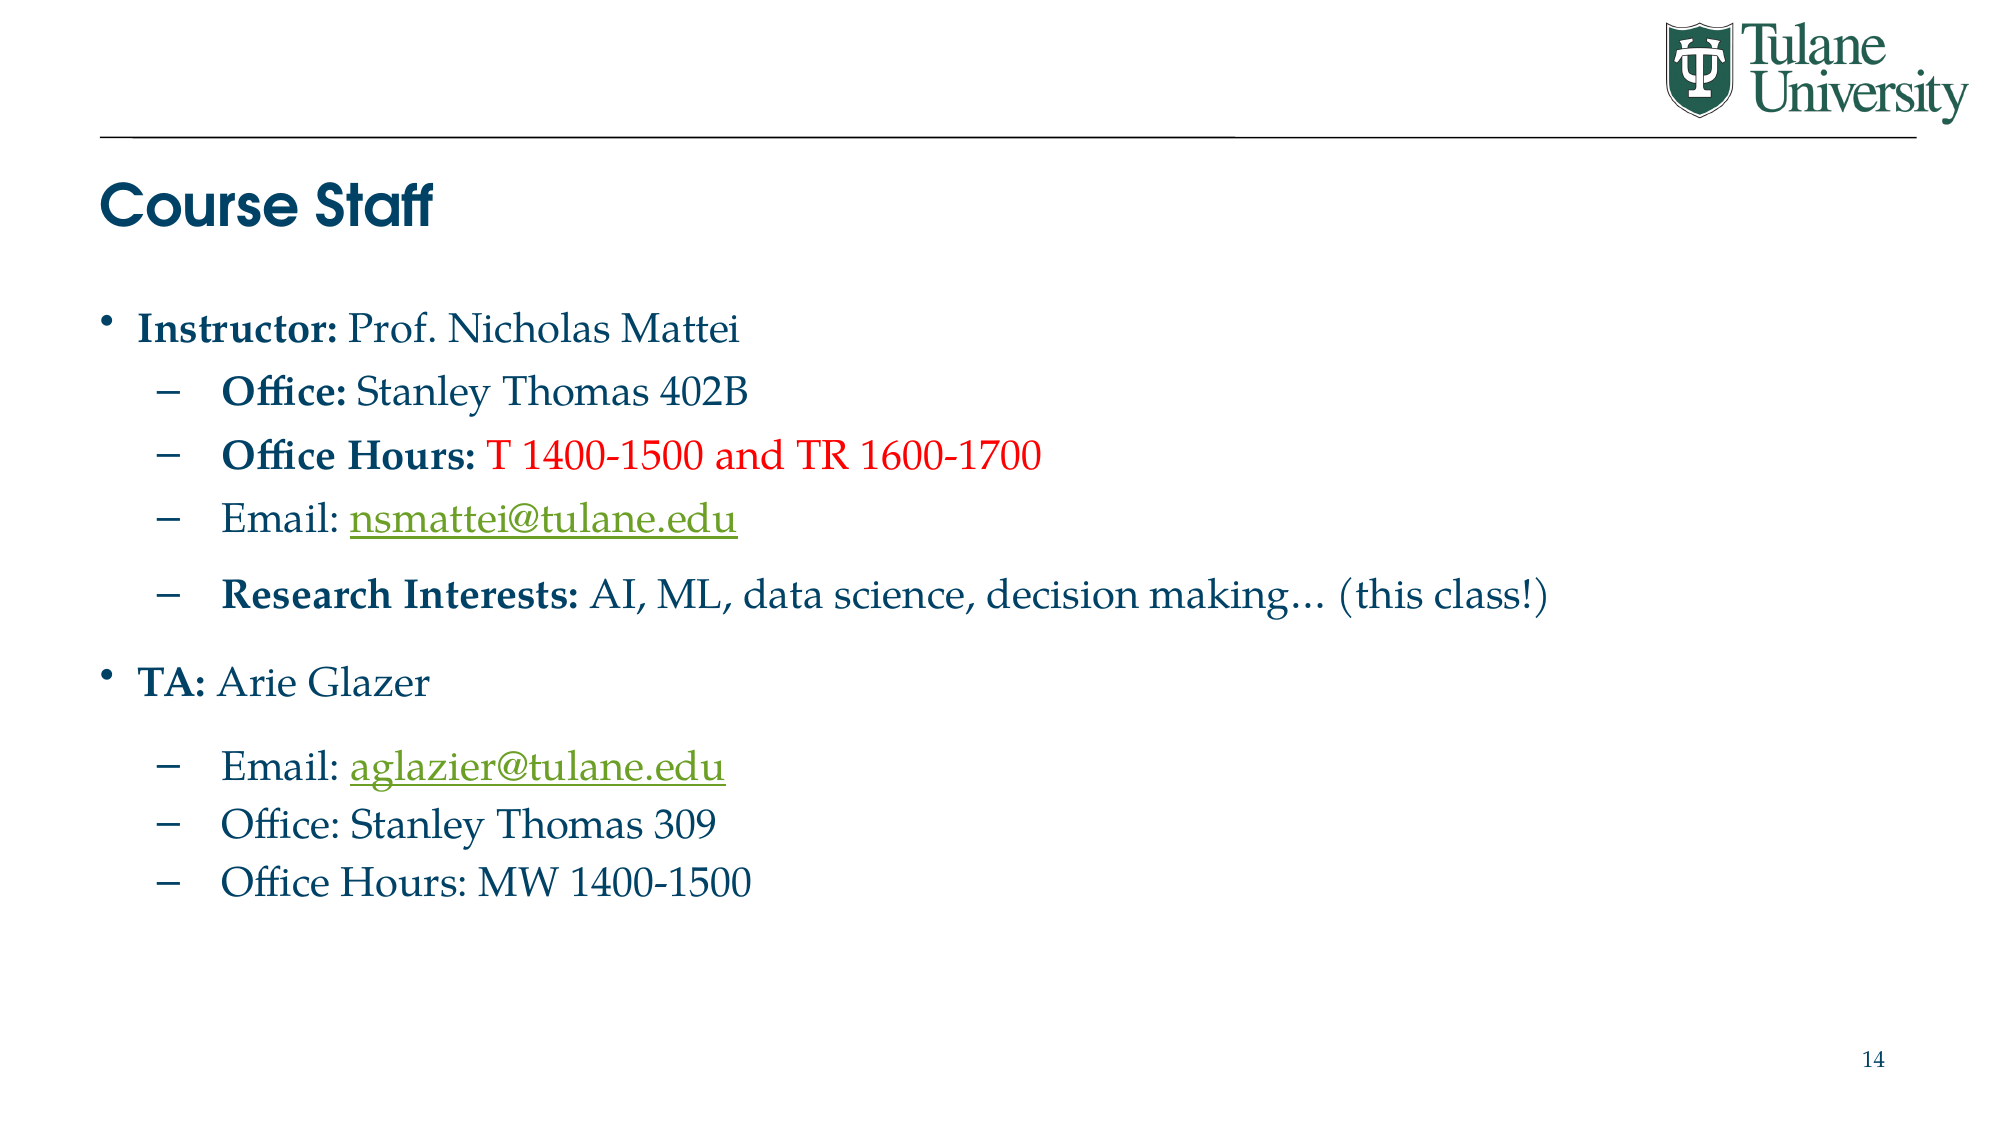

# Course Staff
Instructor: Prof. Nicholas Mattei
Office: Stanley Thomas 402B
Office Hours: T 1400-1500 and TR 1600-1700
Email: nsmattei@tulane.edu
Research Interests: AI, ML, data science, decision making… (this class!)
TA: Arie Glazer
Email: aglazier@tulane.edu
Office: Stanley Thomas 309
Office Hours: MW 1400-1500
14